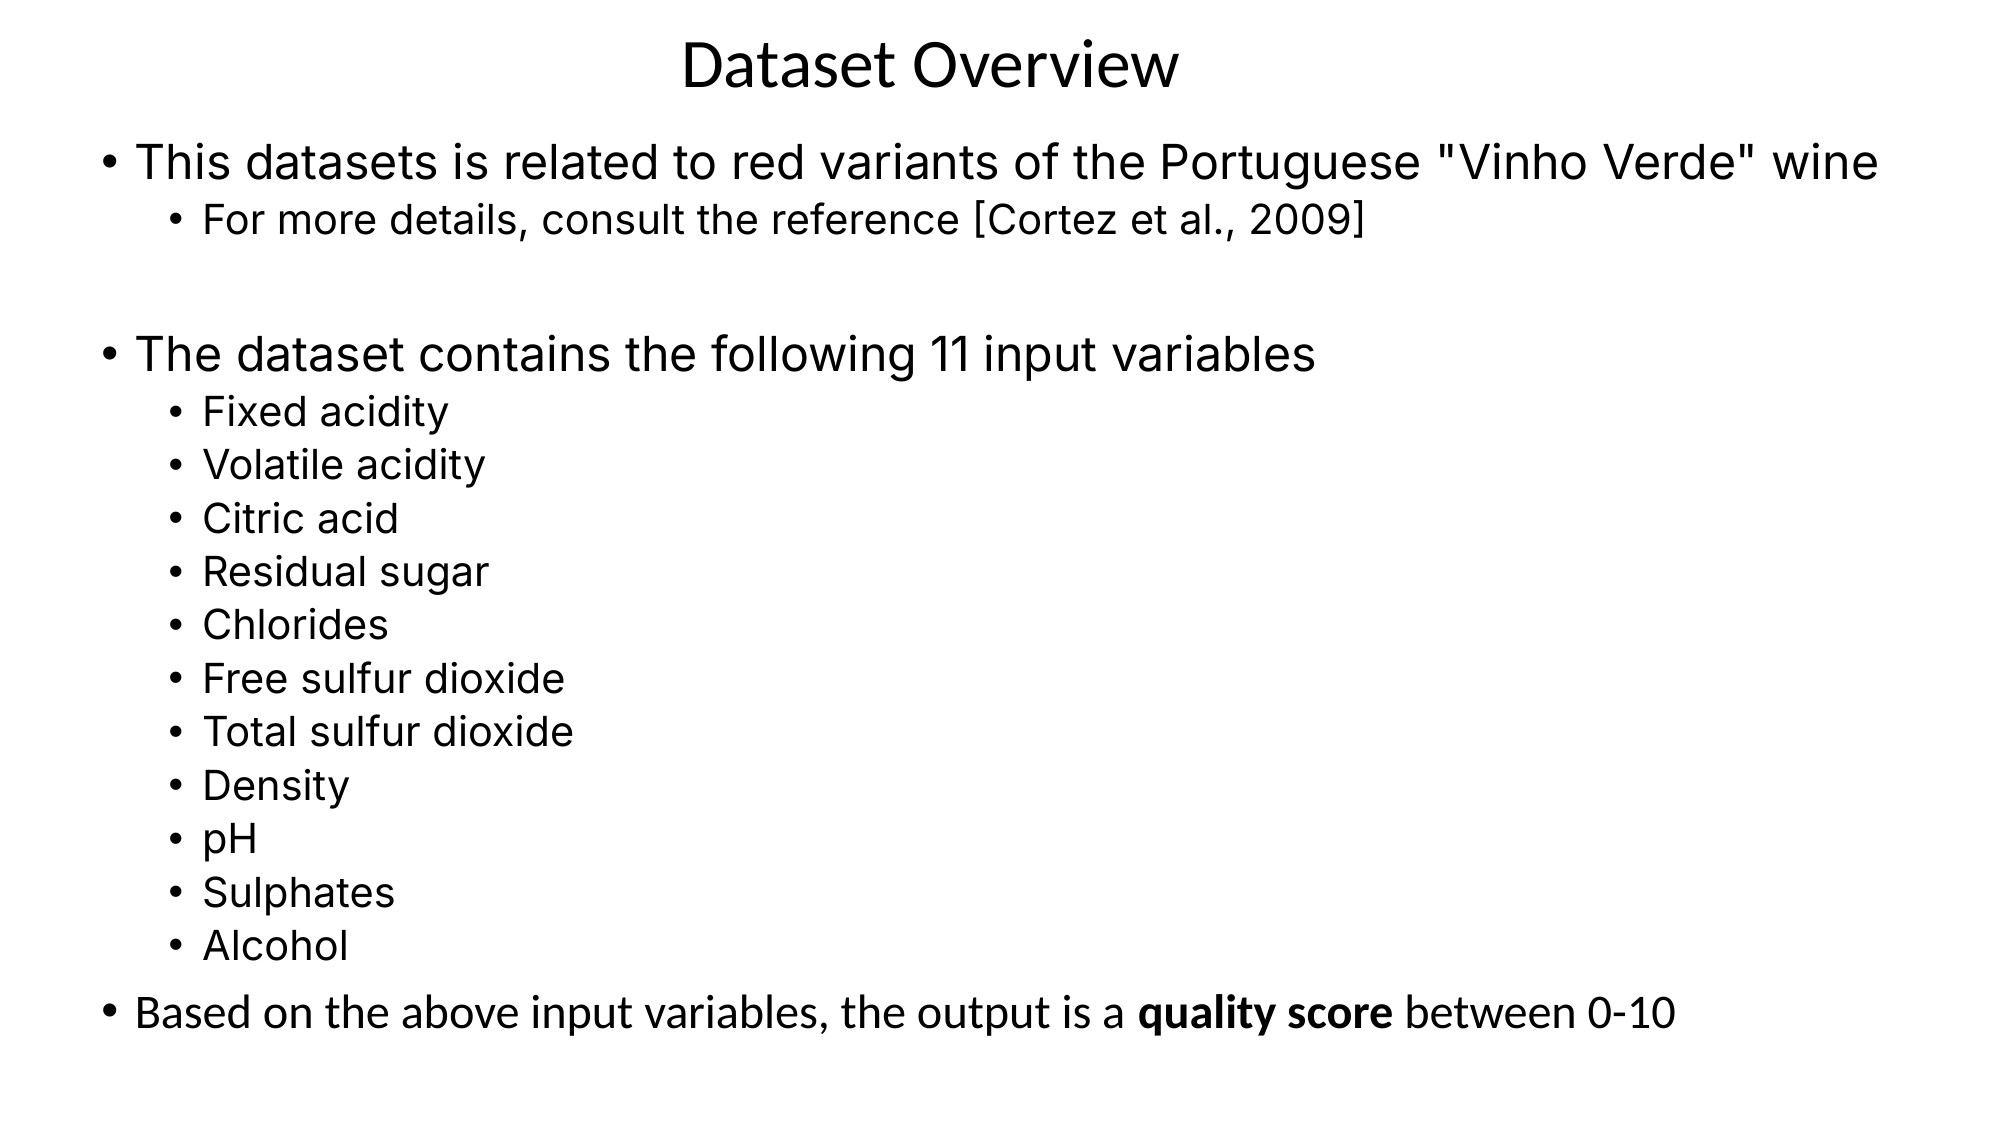

# Dataset Overview
This datasets is related to red variants of the Portuguese "Vinho Verde" wine
For more details, consult the reference [Cortez et al., 2009]

The dataset contains the following 11 input variables
Fixed acidity
Volatile acidity
Citric acid
Residual sugar
Chlorides
Free sulfur dioxide
Total sulfur dioxide
Density
pH
Sulphates
Alcohol
Based on the above input variables, the output is a quality score between 0-10